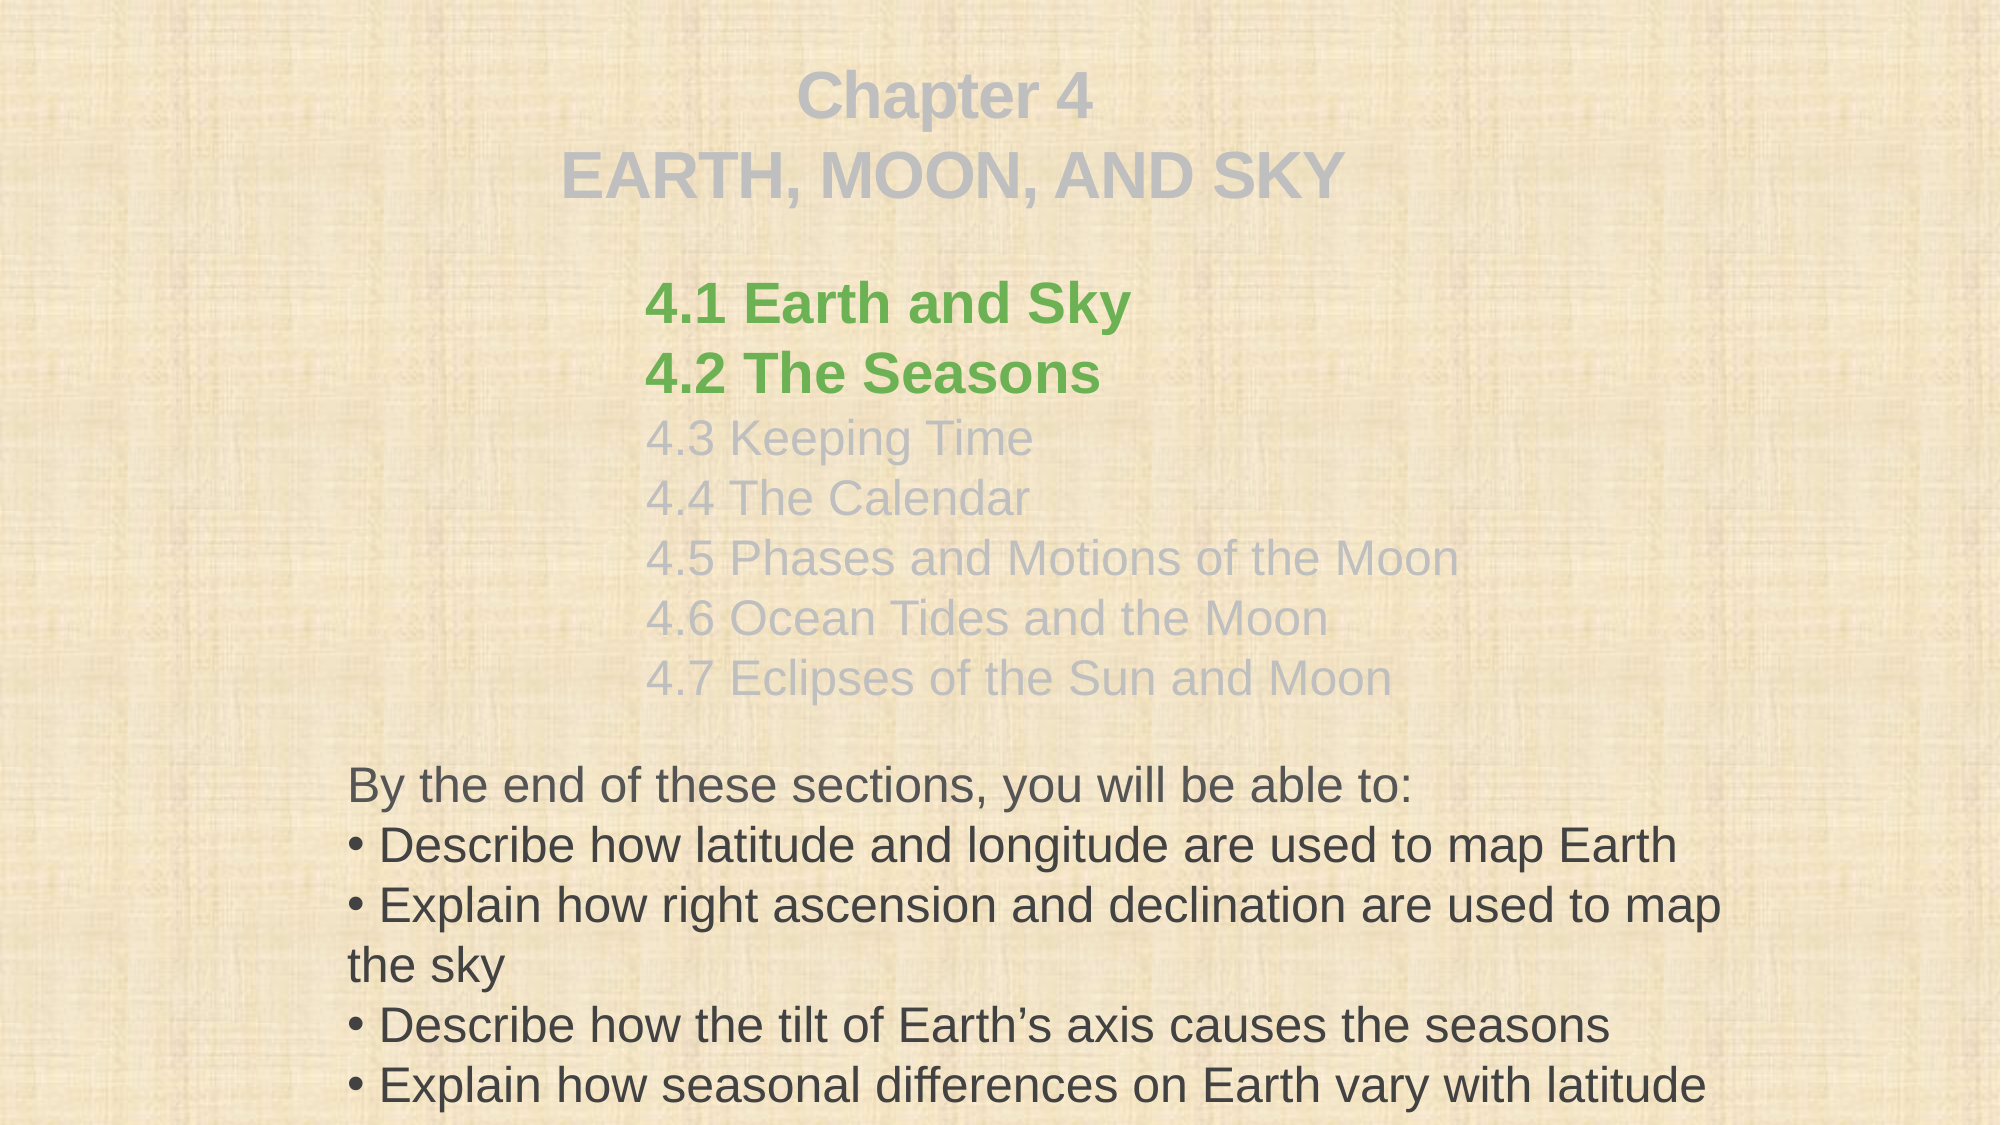

Chapter 4
 EARTH, MOON, AND SKY
4.1 Earth and Sky
4.2 The Seasons
4.3 Keeping Time
4.4 The Calendar
4.5 Phases and Motions of the Moon
4.6 Ocean Tides and the Moon
4.7 Eclipses of the Sun and Moon
By the end of these sections, you will be able to:
 Describe how latitude and longitude are used to map Earth
 Explain how right ascension and declination are used to map the sky
 Describe how the tilt of Earth’s axis causes the seasons
 Explain how seasonal differences on Earth vary with latitude